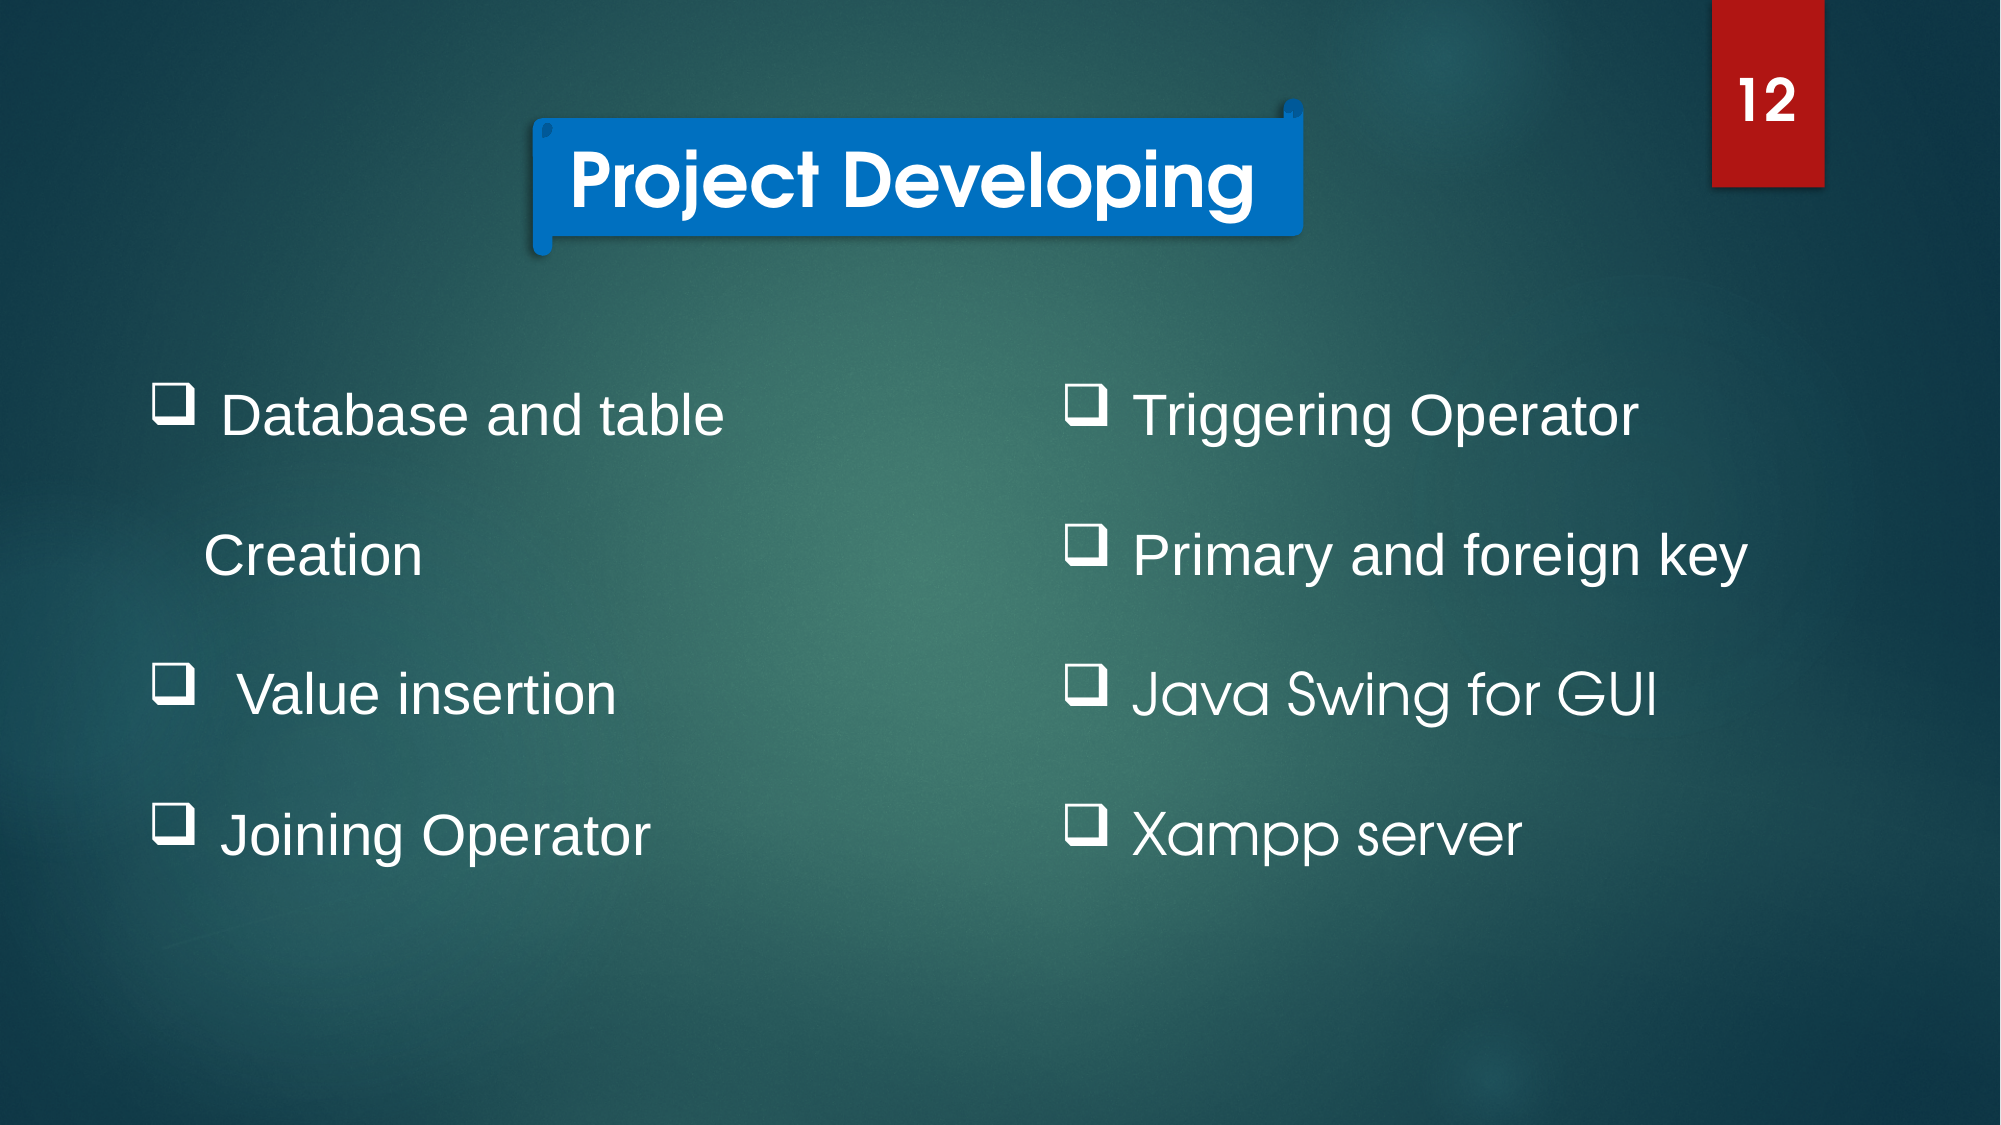

12
Project Developing

 Database and table Creation
  Value insertion
 Joining Operator
 Triggering Operator
 Primary and foreign key
 Java Swing for GUI
 Xampp server